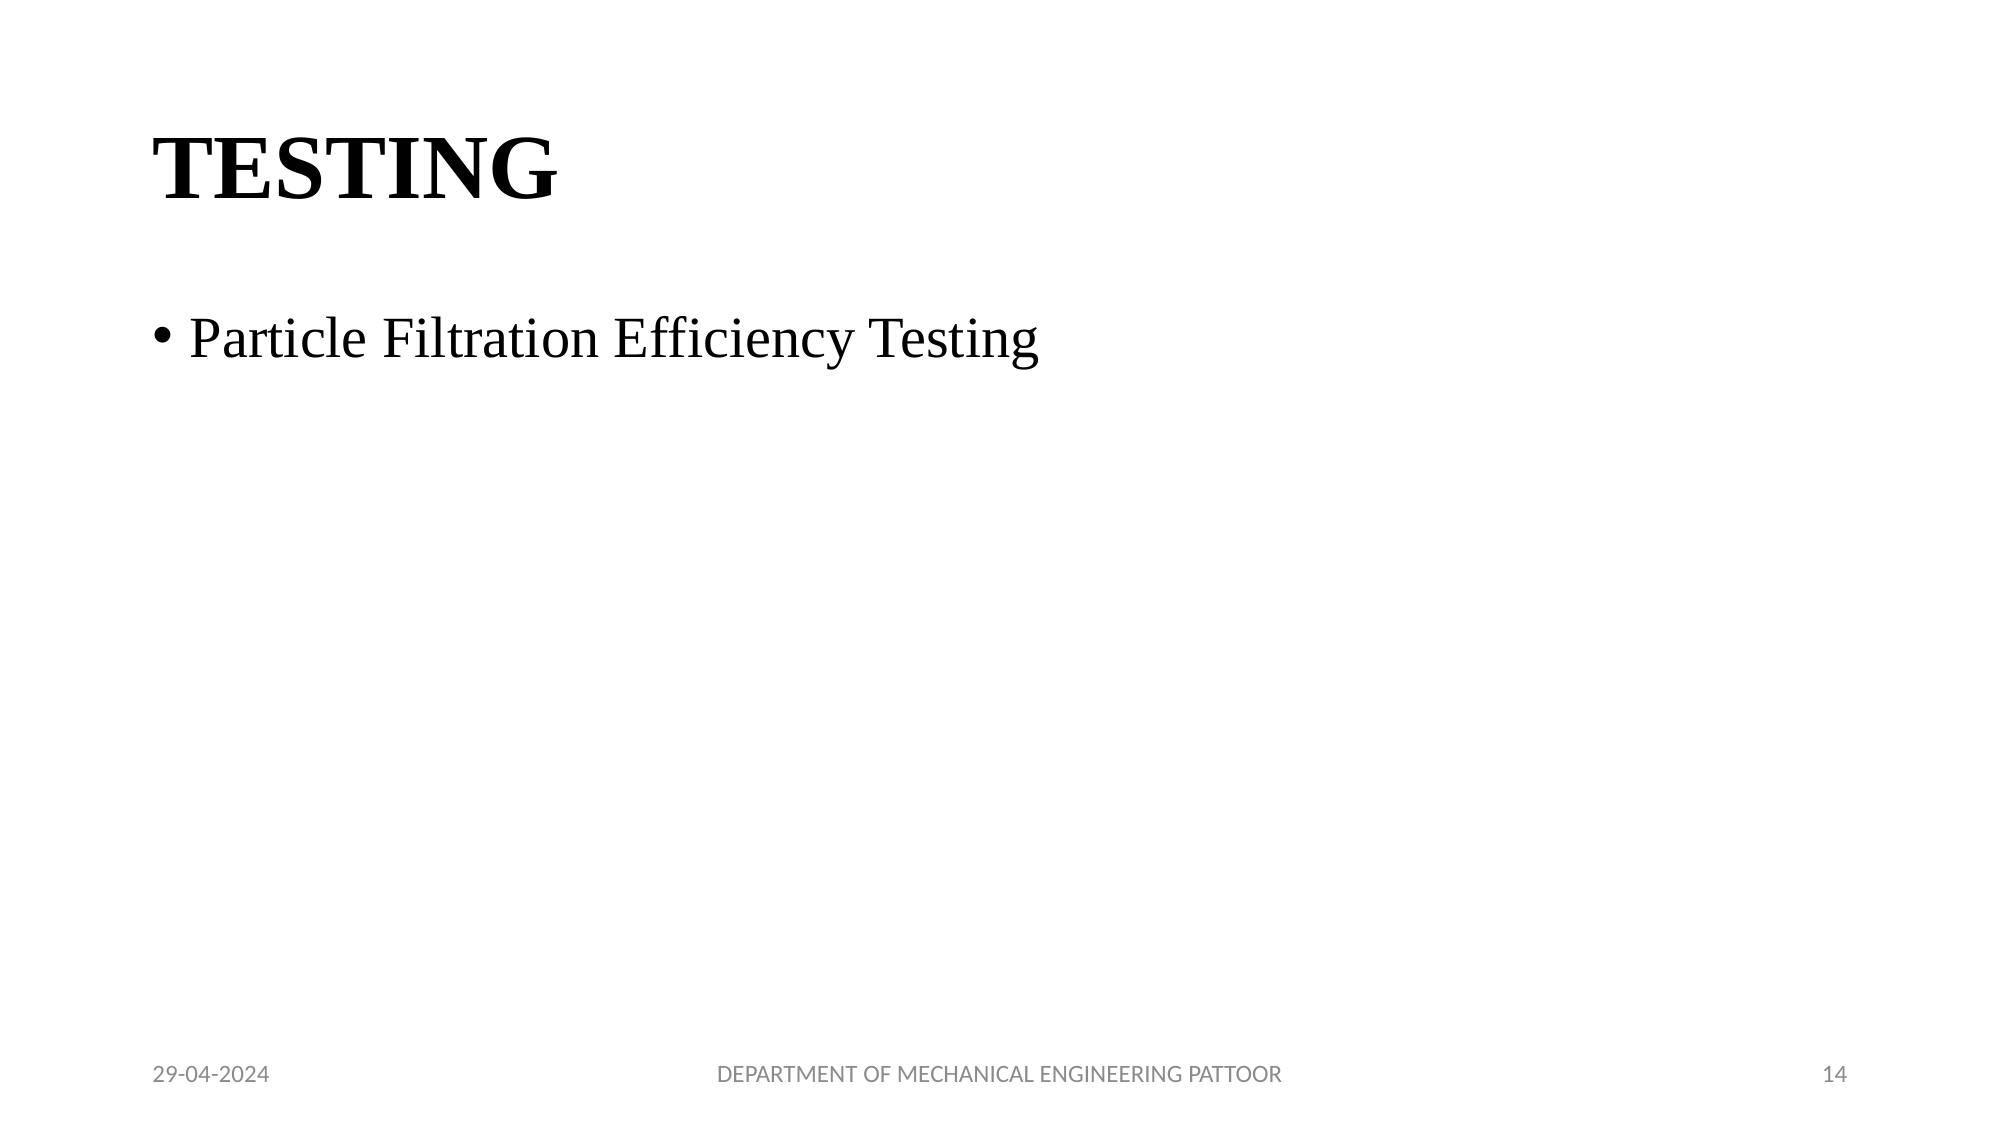

# TESTING
Particle Filtration Efficiency Testing

29-04-2024
DEPARTMENT OF MECHANICAL ENGINEERING PATTOOR
14